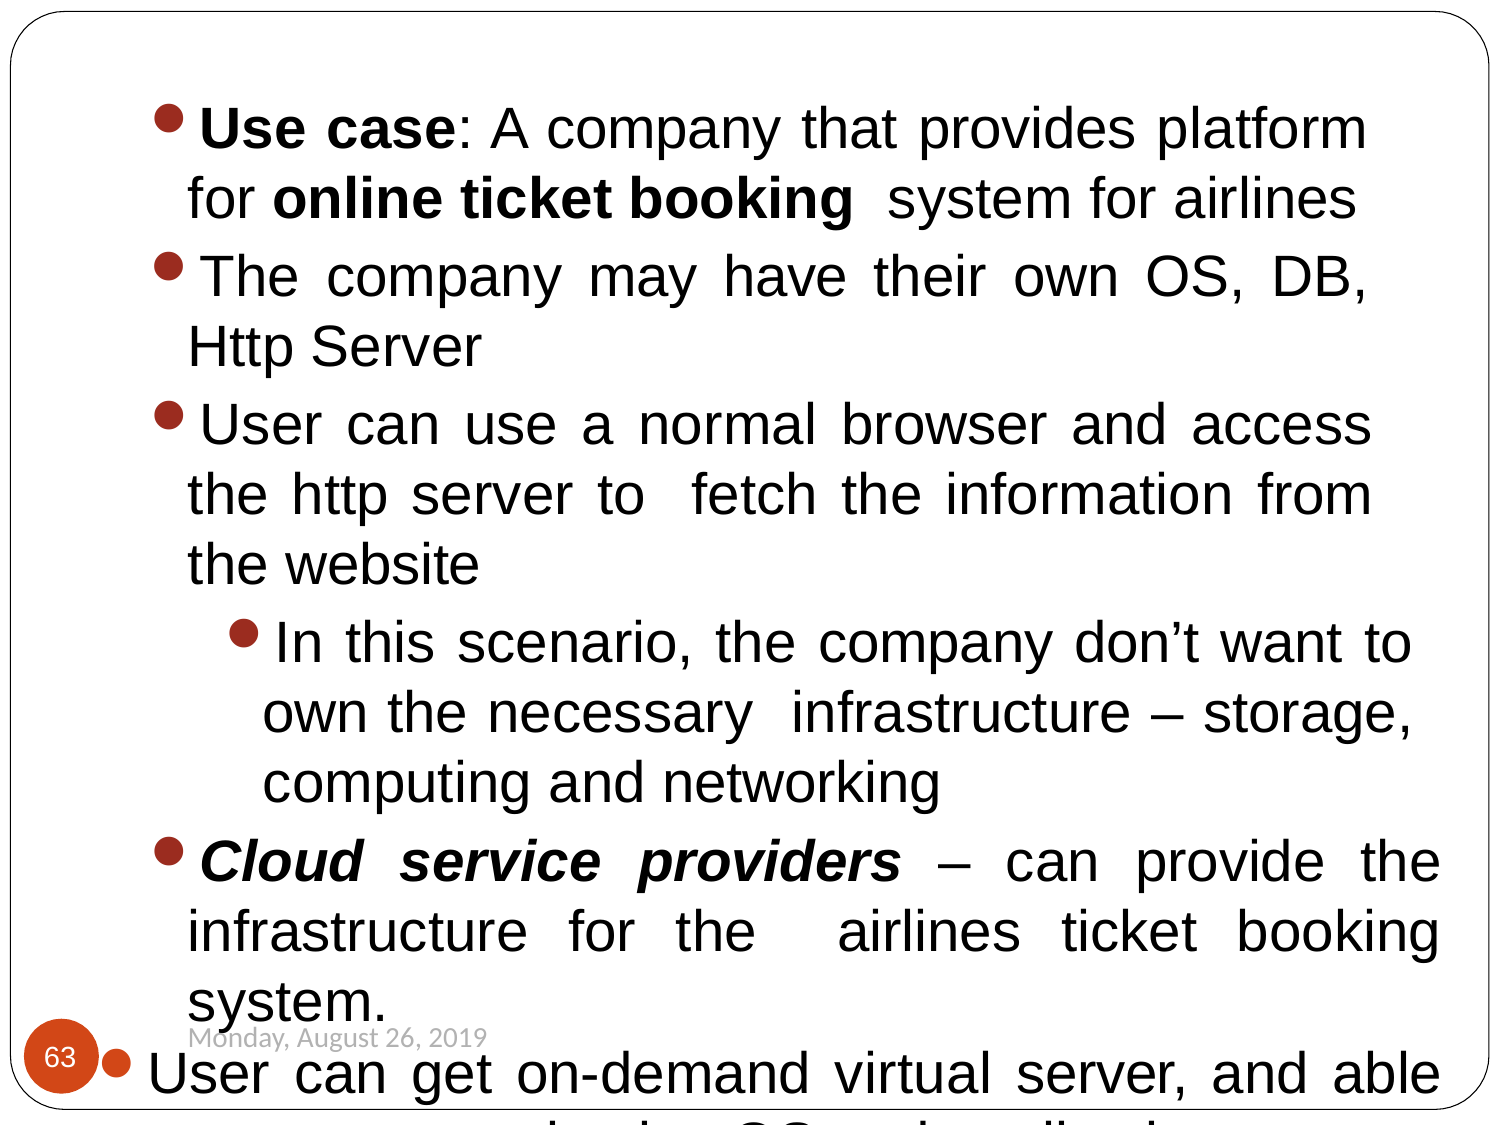

Use case: A company that provides platform for online ticket booking  system for airlines
The company may have their own OS, DB, Http Server
User can use a normal browser and access the http server to  fetch the information from the website
In this scenario, the company don’t want to own the necessary  infrastructure – storage, computing and networking
Cloud service providers – can provide the infrastructure for the  airlines ticket booking system.
User can get on-demand virtual server, and able to run any  service i.e, OS and applications.

Monday, August 26, 2019
63